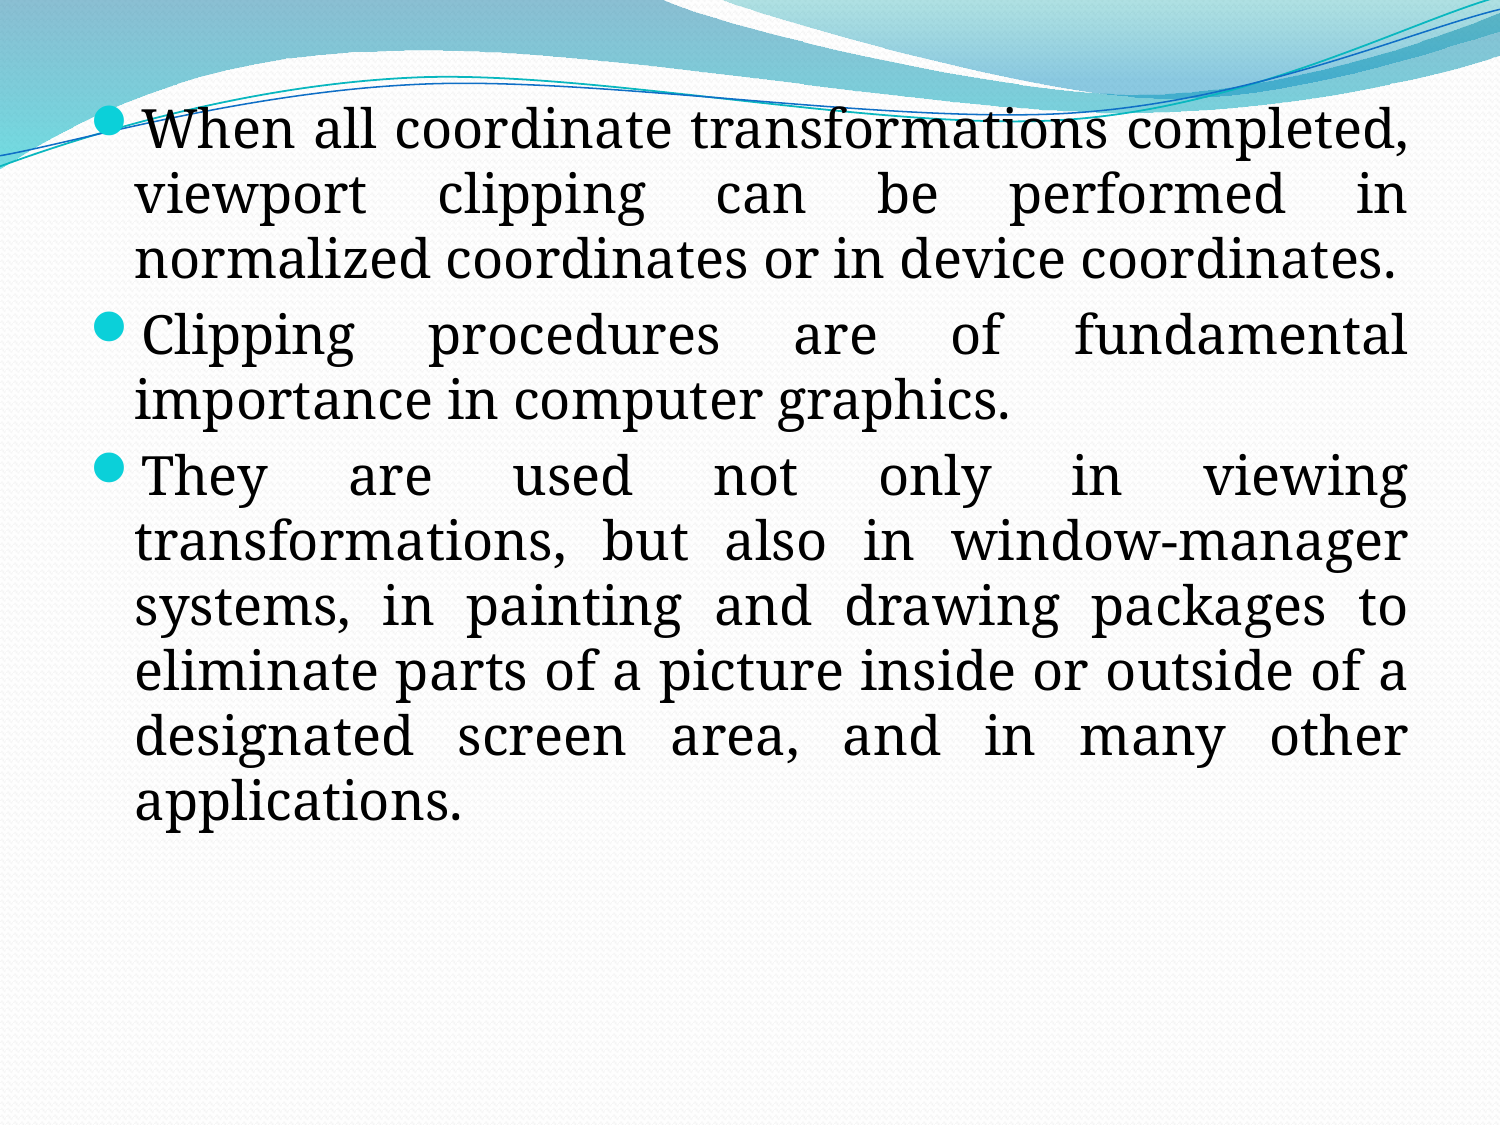

When all coordinate transformations completed, viewport clipping can be performed in normalized coordinates or in device coordinates.
Clipping procedures are of fundamental importance in computer graphics.
They are used not only in viewing transformations, but also in window-manager systems, in painting and drawing packages to eliminate parts of a picture inside or outside of a designated screen area, and in many other applications.